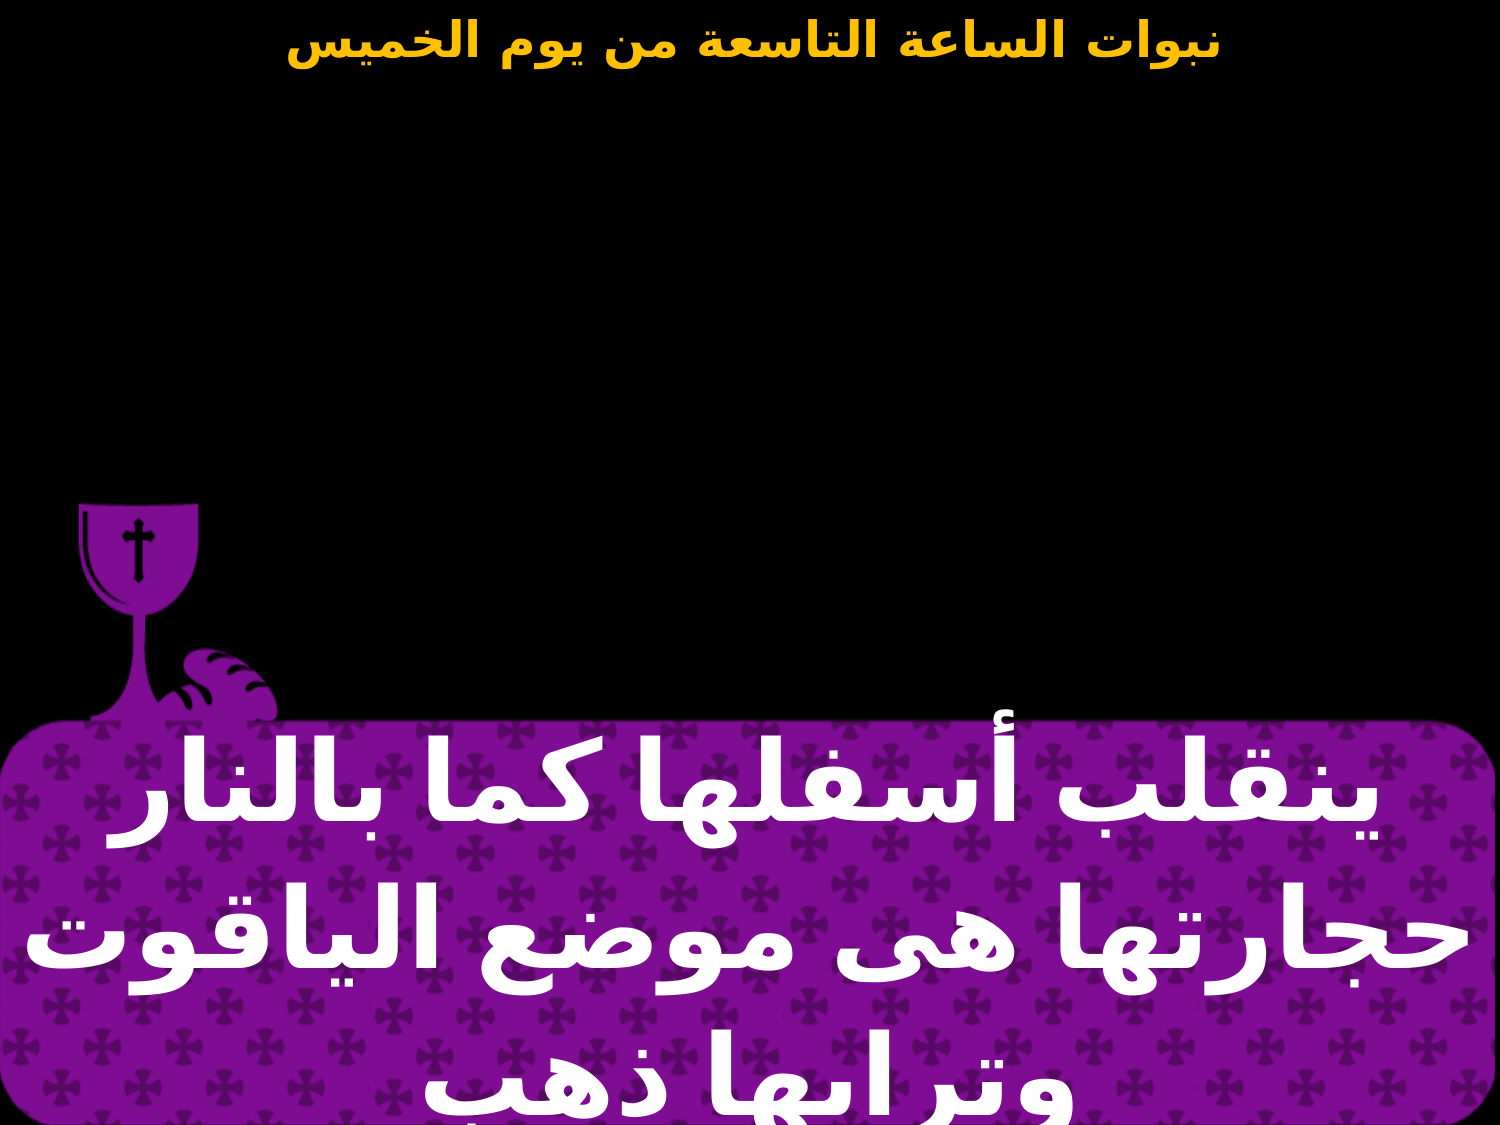

| ينقلب أسفلها كما بالنار حجارتها هى موضع الياقوت وترابها ذهب |
| --- |